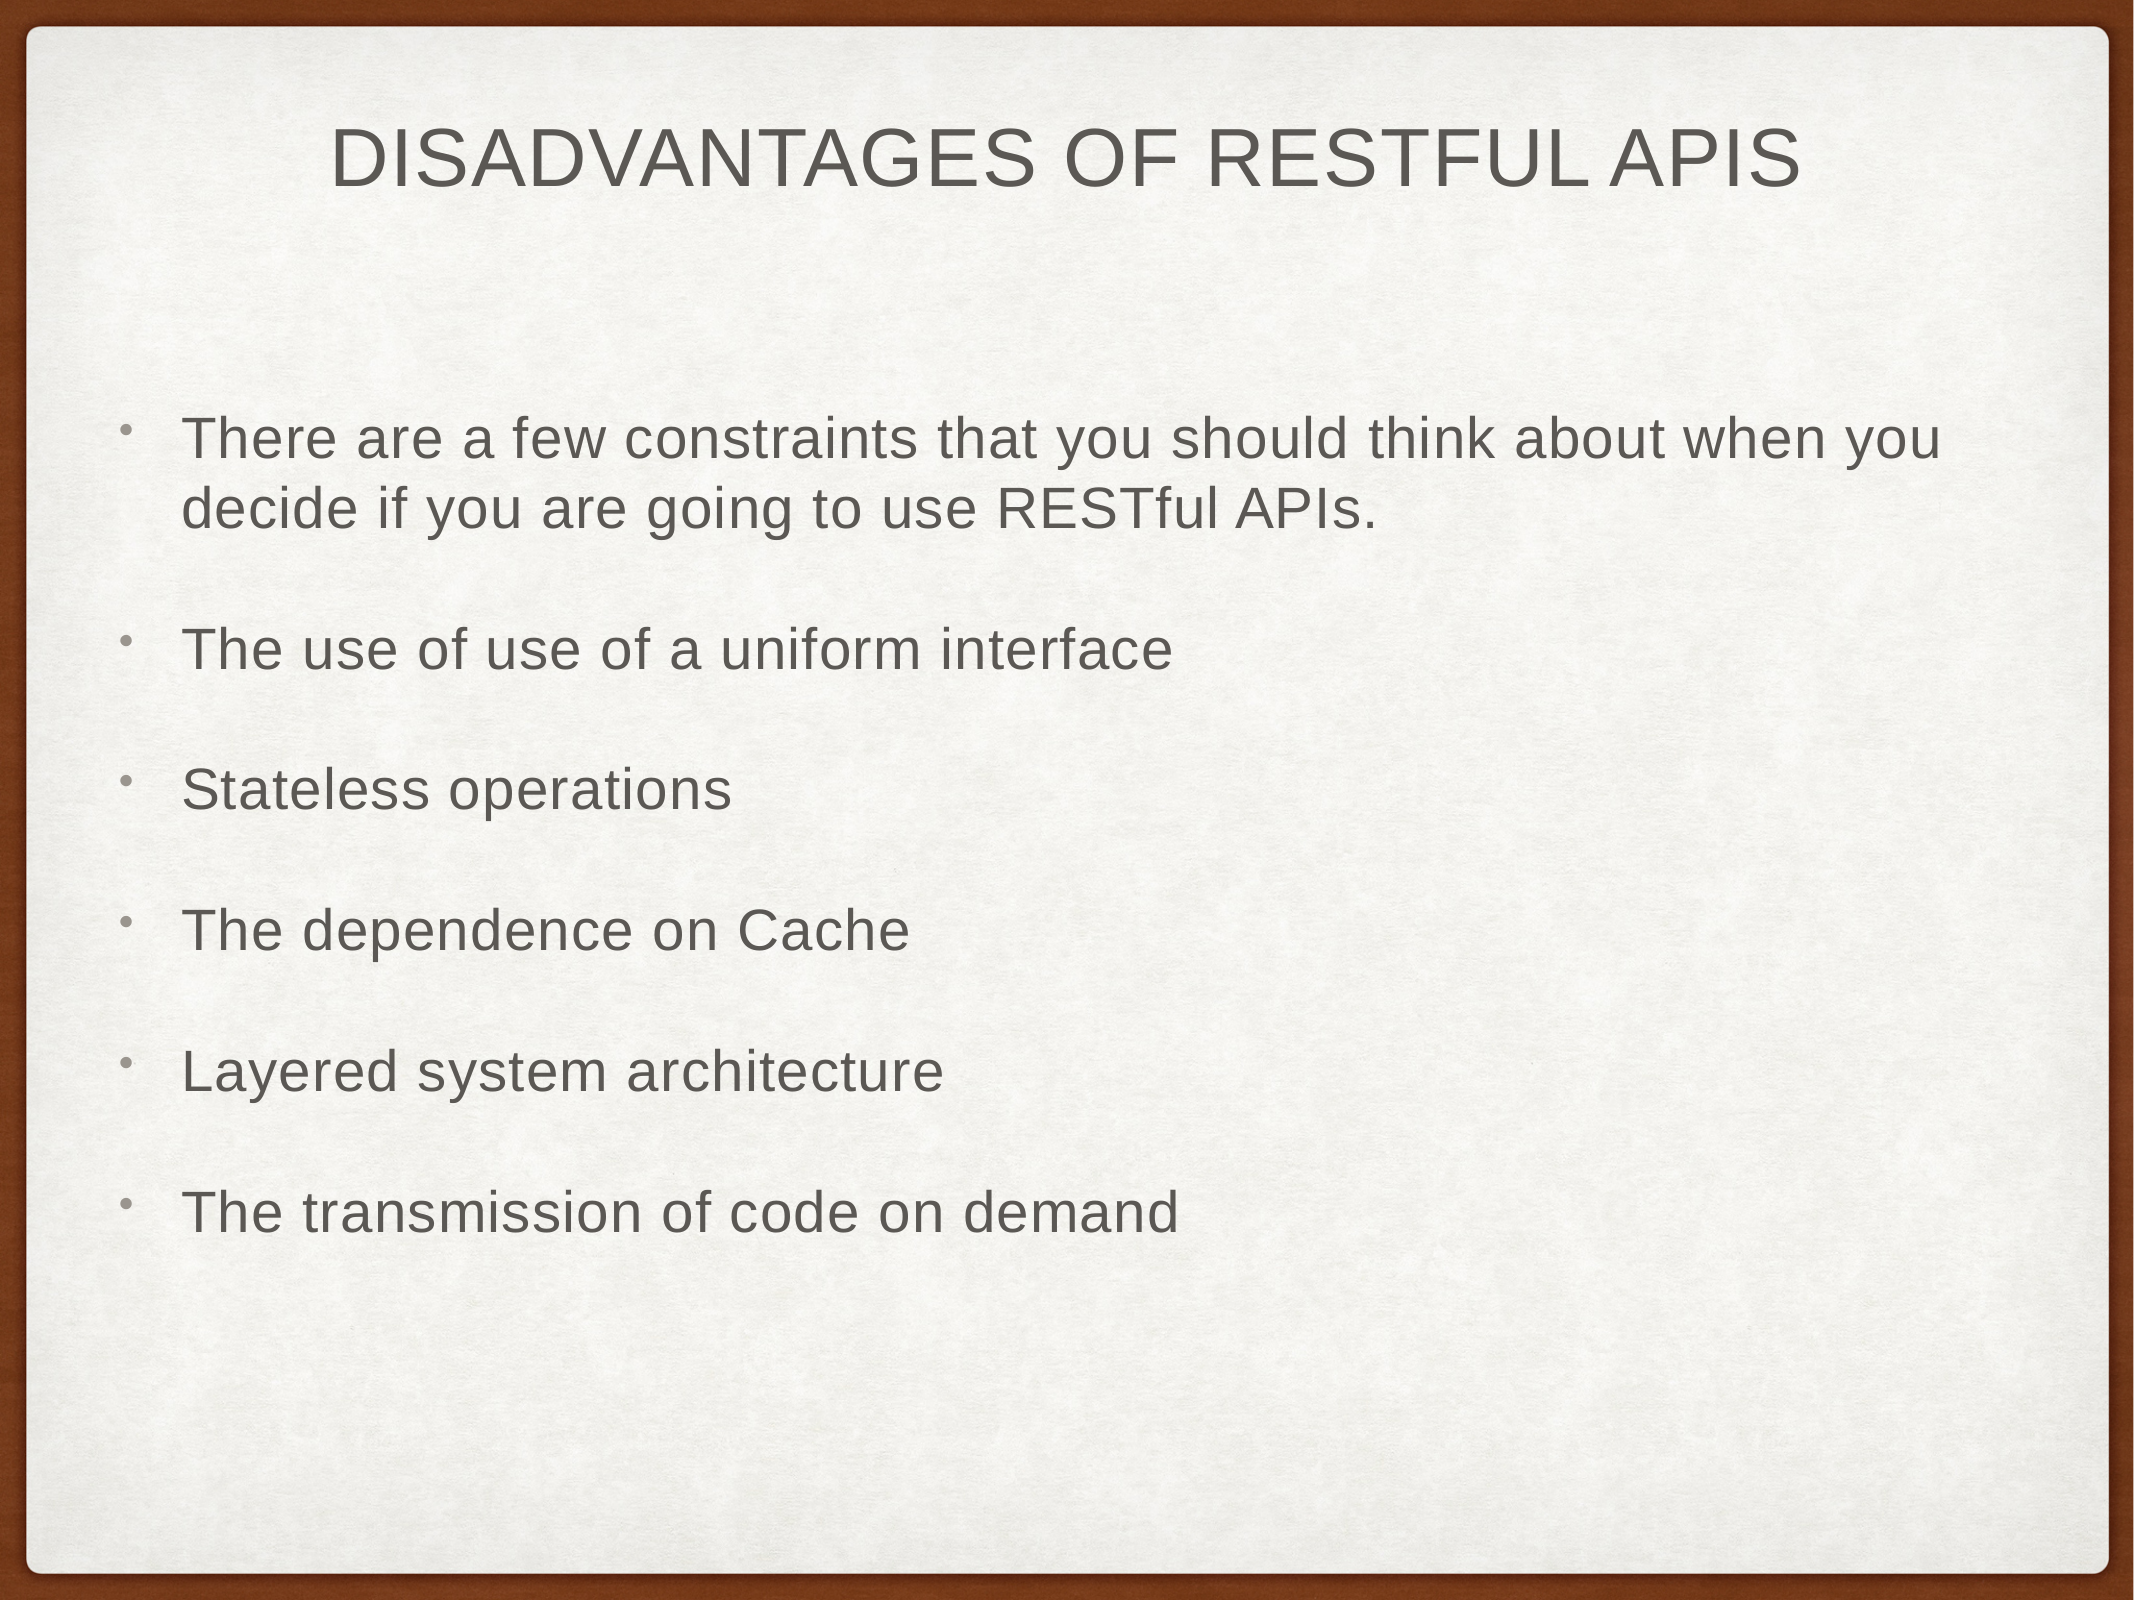

# DISadvantages OF RESTFUL APIS
There are a few constraints that you should think about when you decide if you are going to use RESTful APIs.
The use of use of a uniform interface
Stateless operations
The dependence on Cache
Layered system architecture
The transmission of code on demand